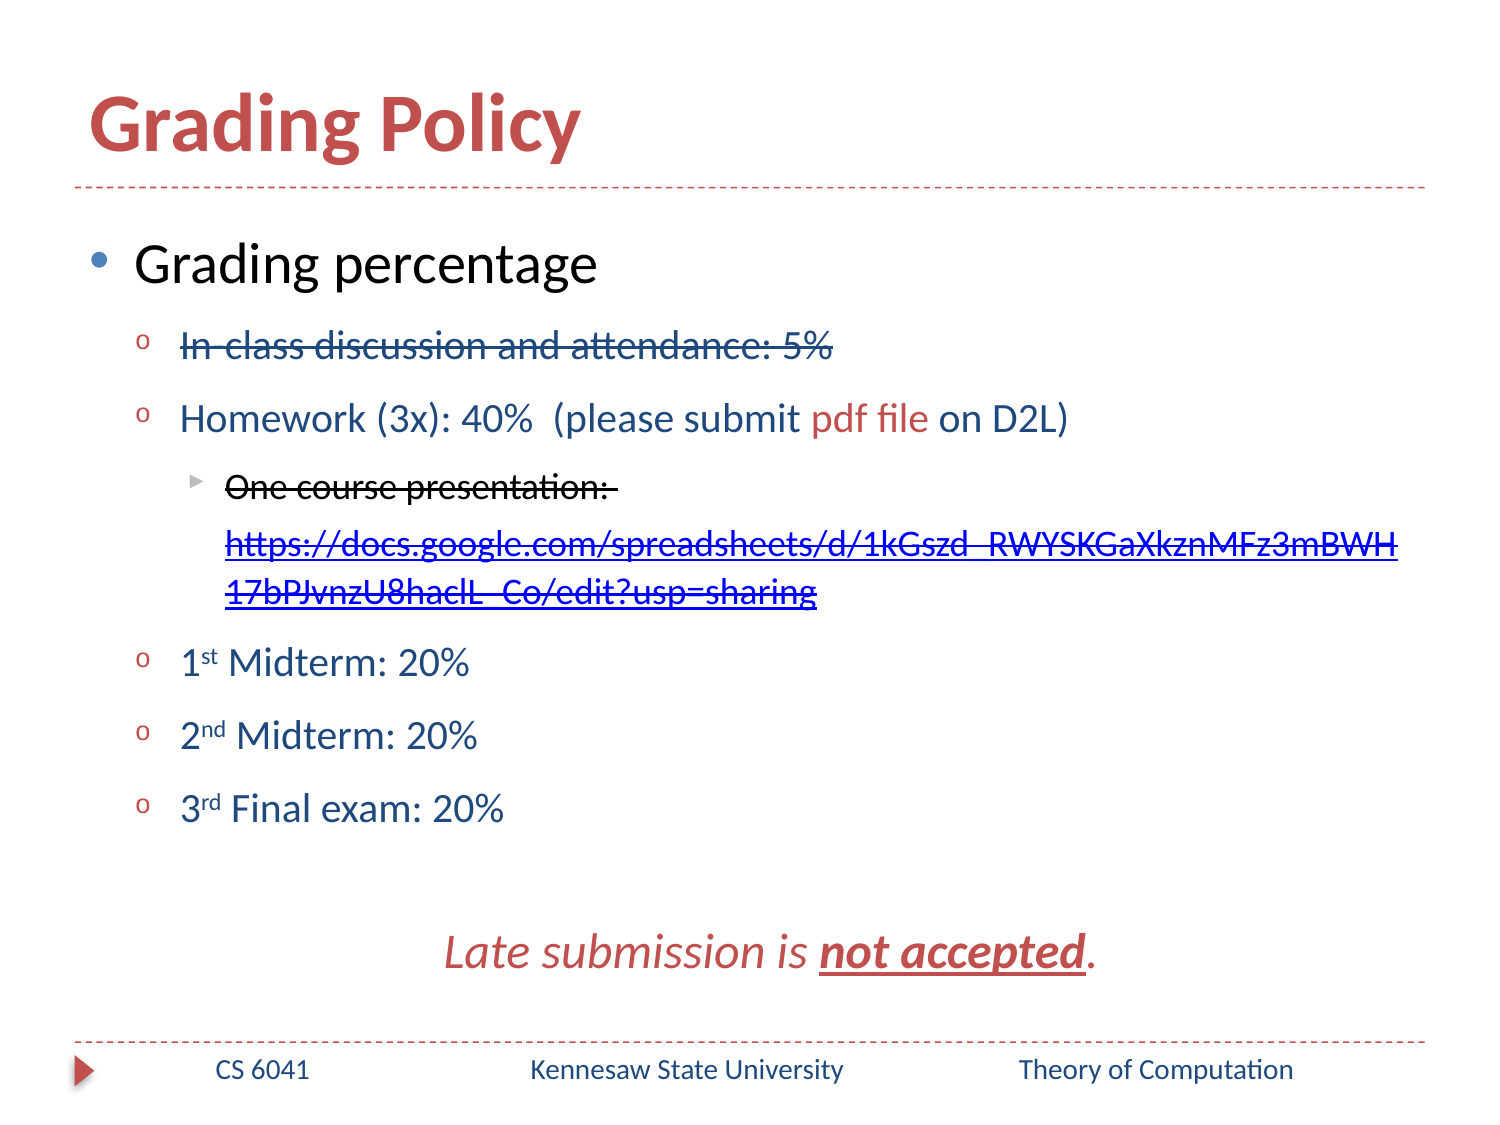

# Grading Policy
Grading percentage
In-class discussion and attendance: 5%
Homework (3x): 40%  (please submit pdf file on D2L)
One course presentation: https://docs.google.com/spreadsheets/d/1kGszd_RWYSKGaXkznMFz3mBWH17bPJvnzU8haclL_Co/edit?usp=sharing
1st Midterm: 20%
2nd Midterm: 20%
3rd Final exam: 20%
Late submission is not accepted.
CS 6041
Kennesaw State University
Theory of Computation